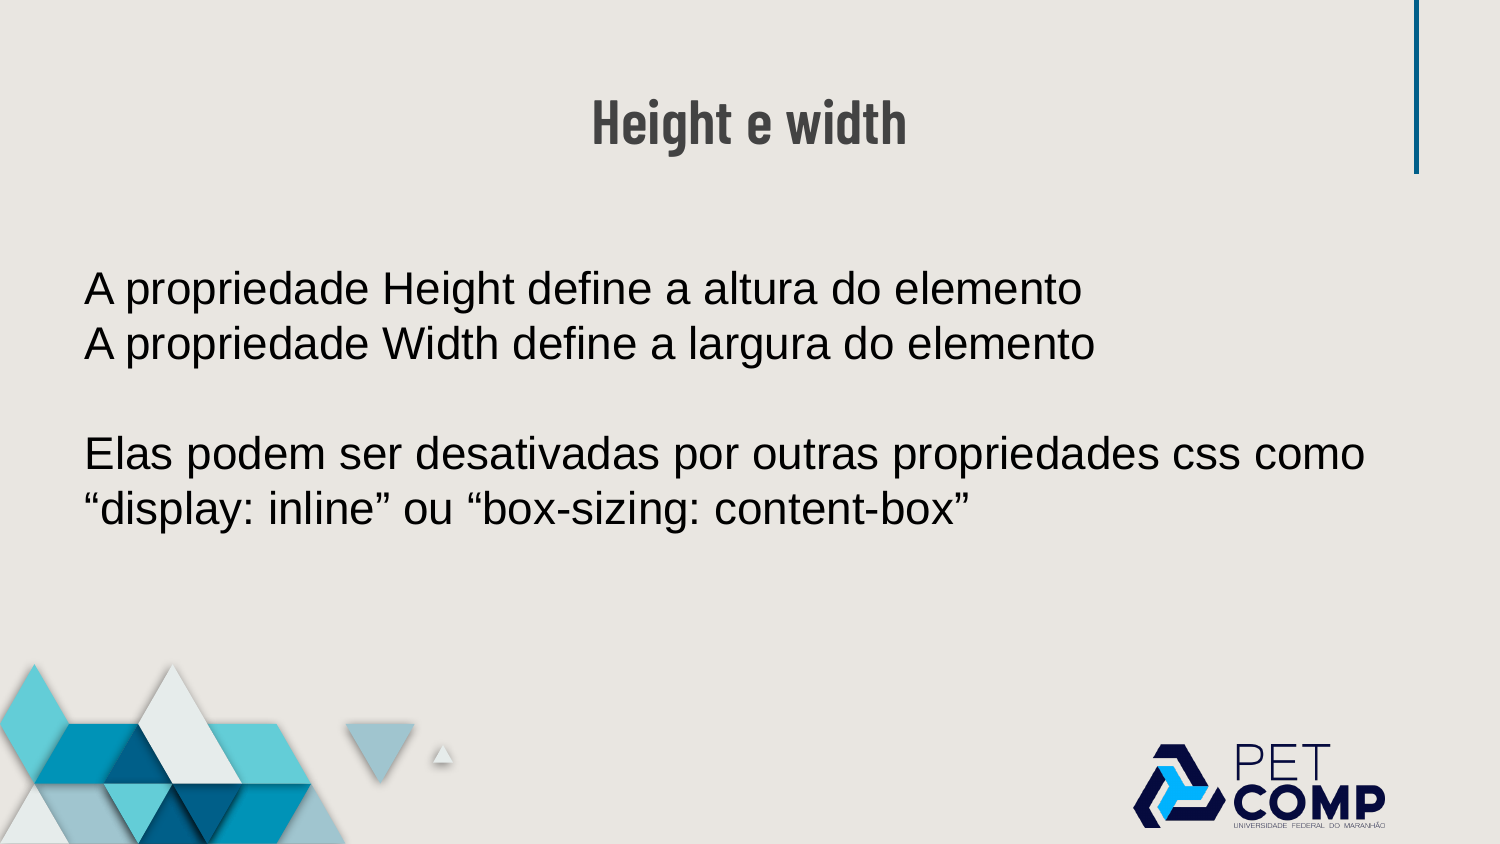

# Height e width
A propriedade Height define a altura do elemento
A propriedade Width define a largura do elemento

Elas podem ser desativadas por outras propriedades css como “display: inline” ou “box-sizing: content-box”